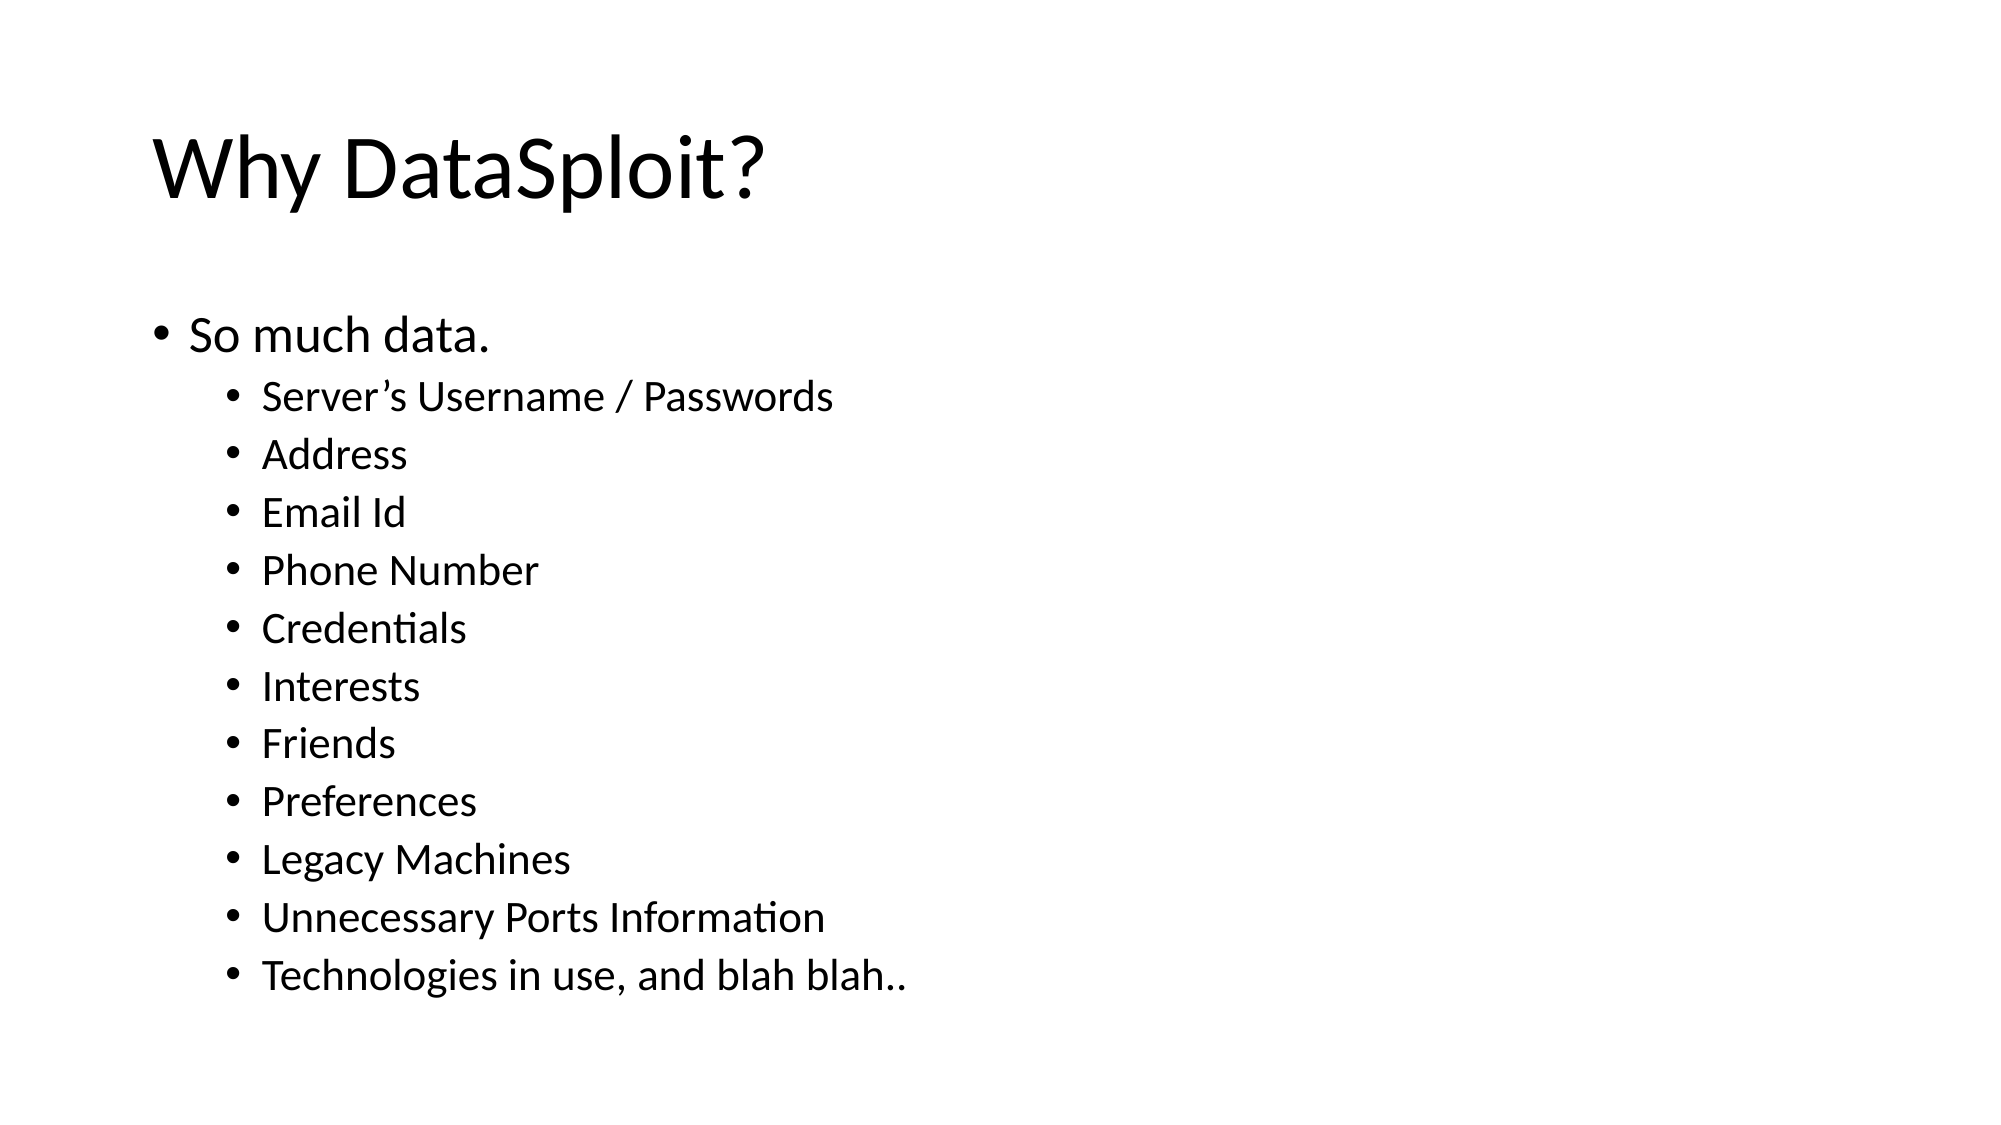

# Why DataSploit?
So much data.
Server’s Username / Passwords
Address
Email Id
Phone Number
Credentials
Interests
Friends
Preferences
Legacy Machines
Unnecessary Ports Information
Technologies in use, and blah blah..